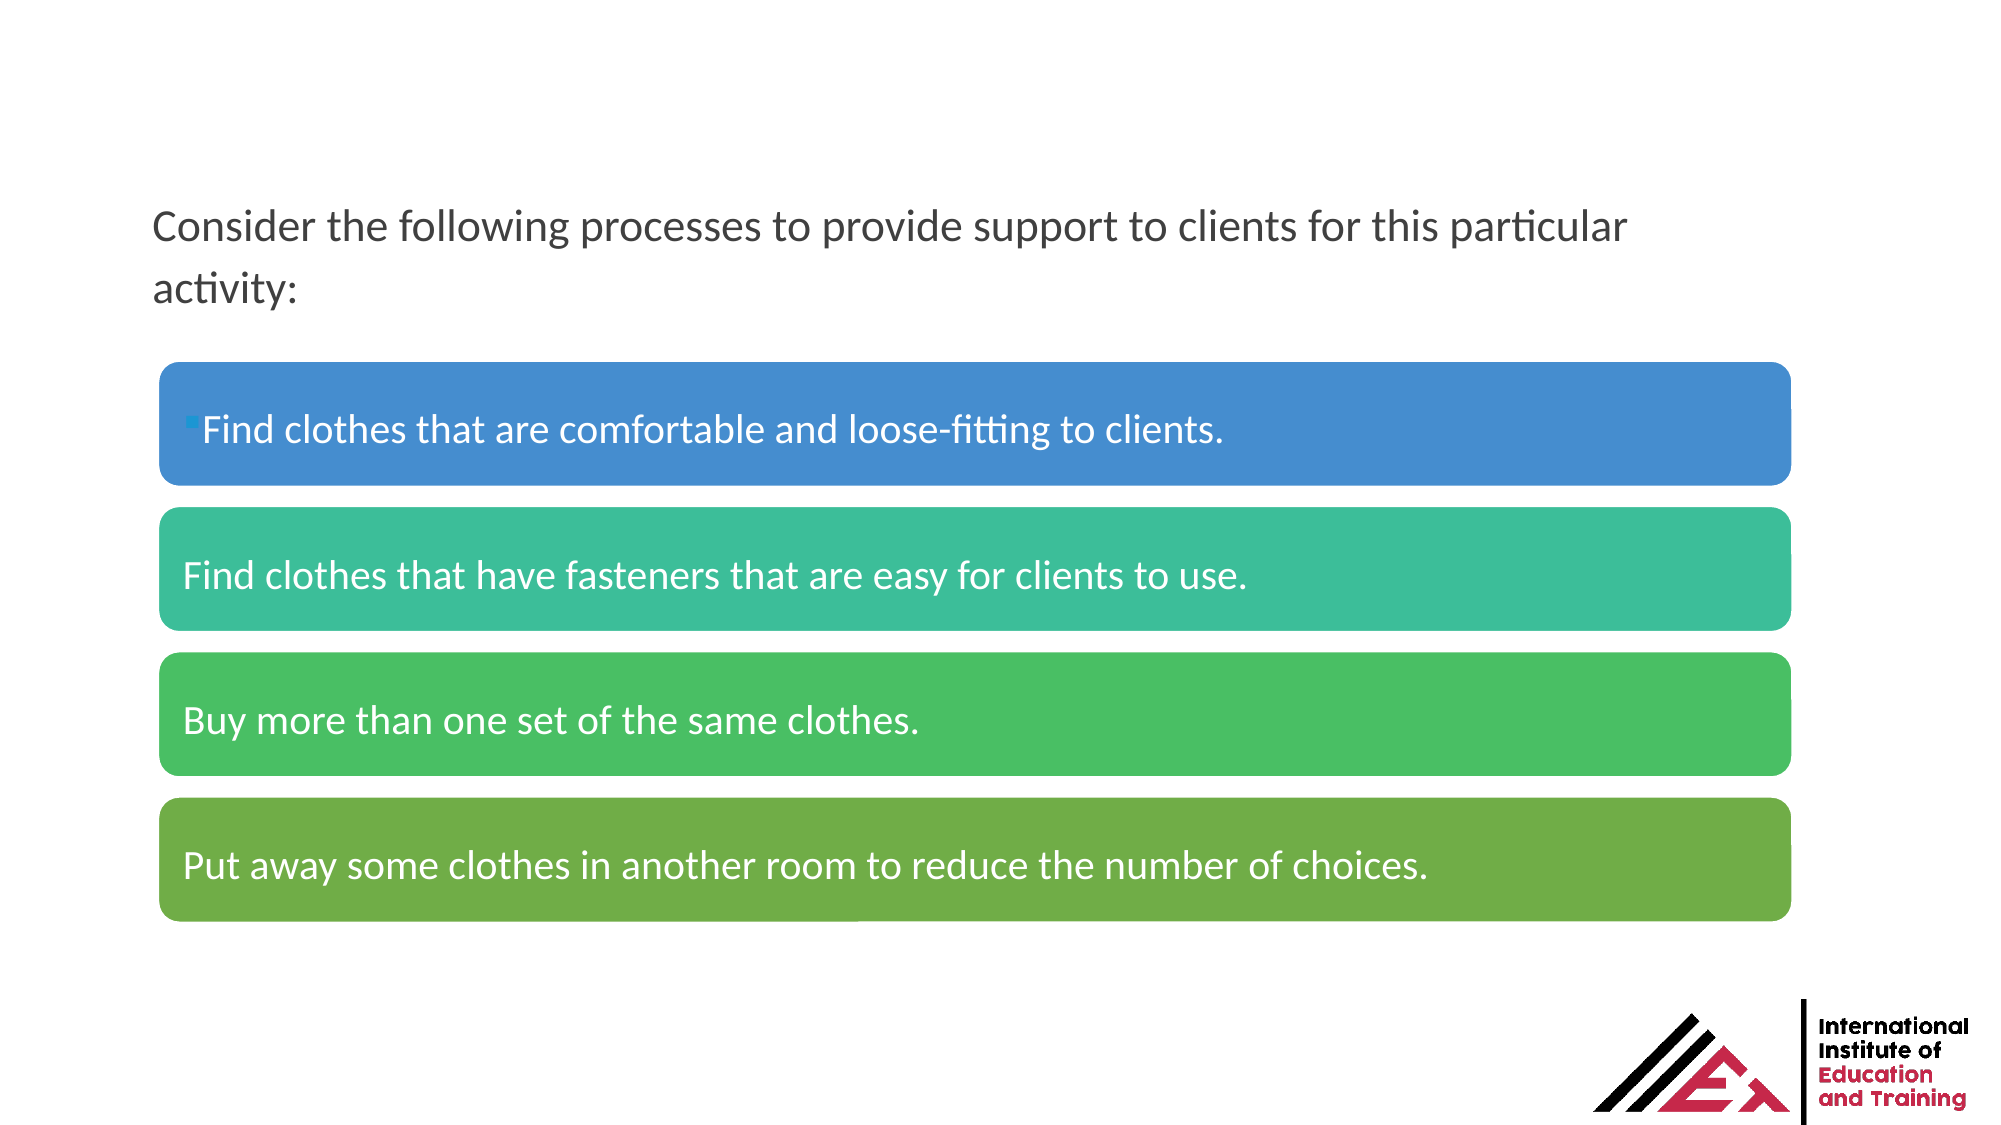

Consider the following processes to provide support to clients for this particular activity:

Find clothes that are comfortable and loose-fitting to clients.
Find clothes that have fasteners that are easy for clients to use.
Buy more than one set of the same clothes.
Put away some clothes in another room to reduce the number of choices.